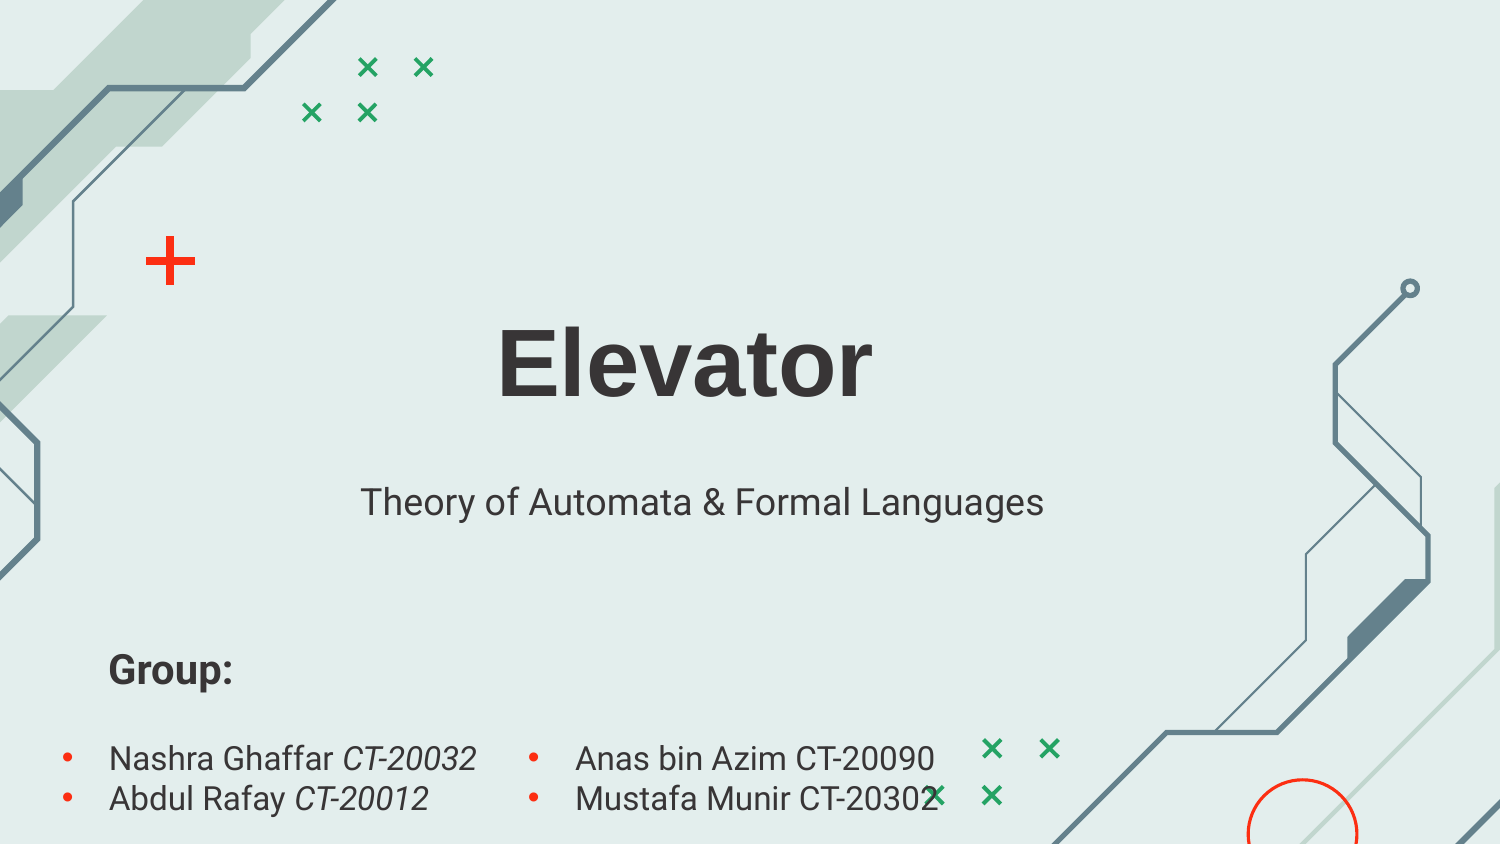

# Elevator

Theory of Automata & Formal Languages
     Group:

Nashra Ghaffar CT-20032
Abdul Rafay CT-20012
Anas bin Azim CT-20090
Mustafa Munir CT-20302